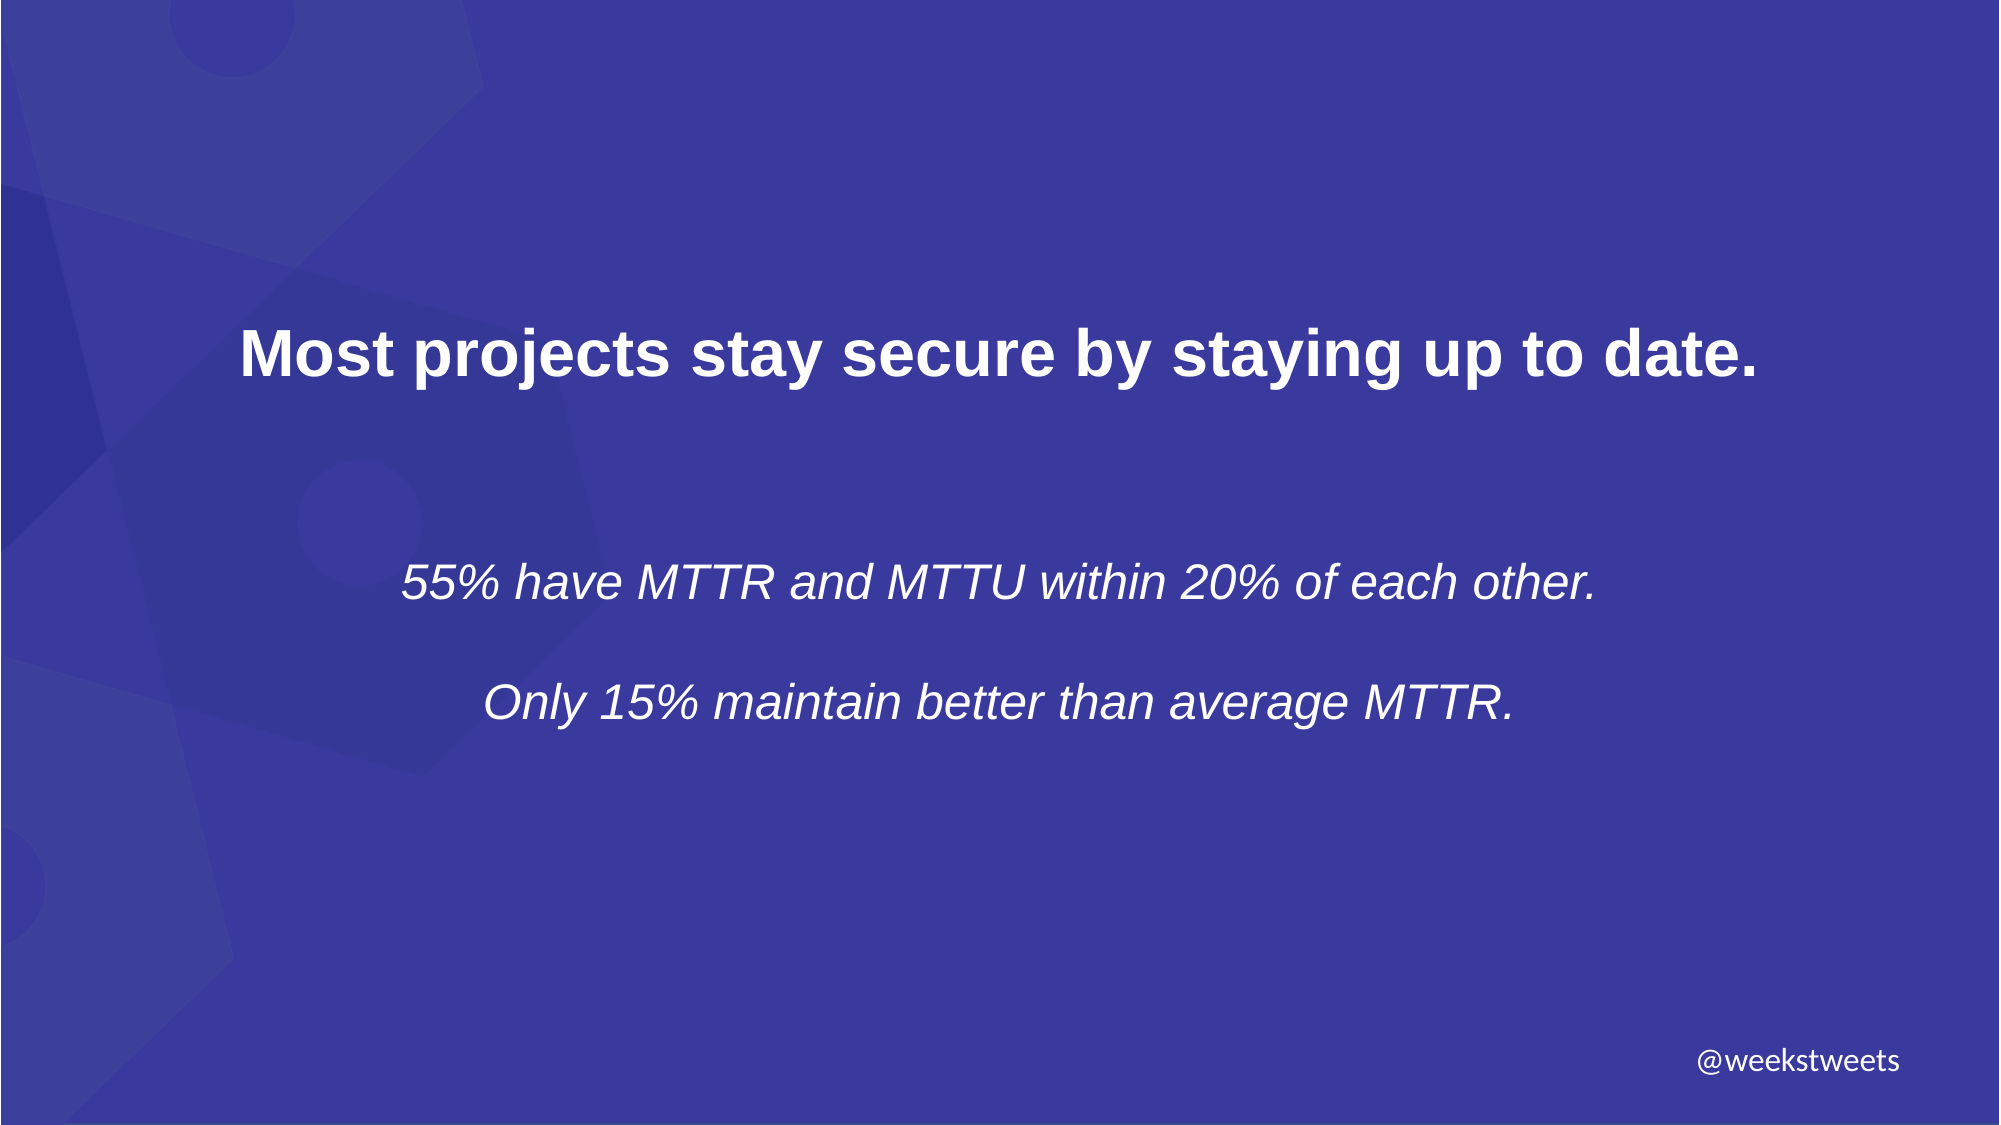

Most projects stay secure by staying up to date.

55% have MTTR and MTTU within 20% of each other.

Only 15% maintain better than average MTTR.

@weekstweets